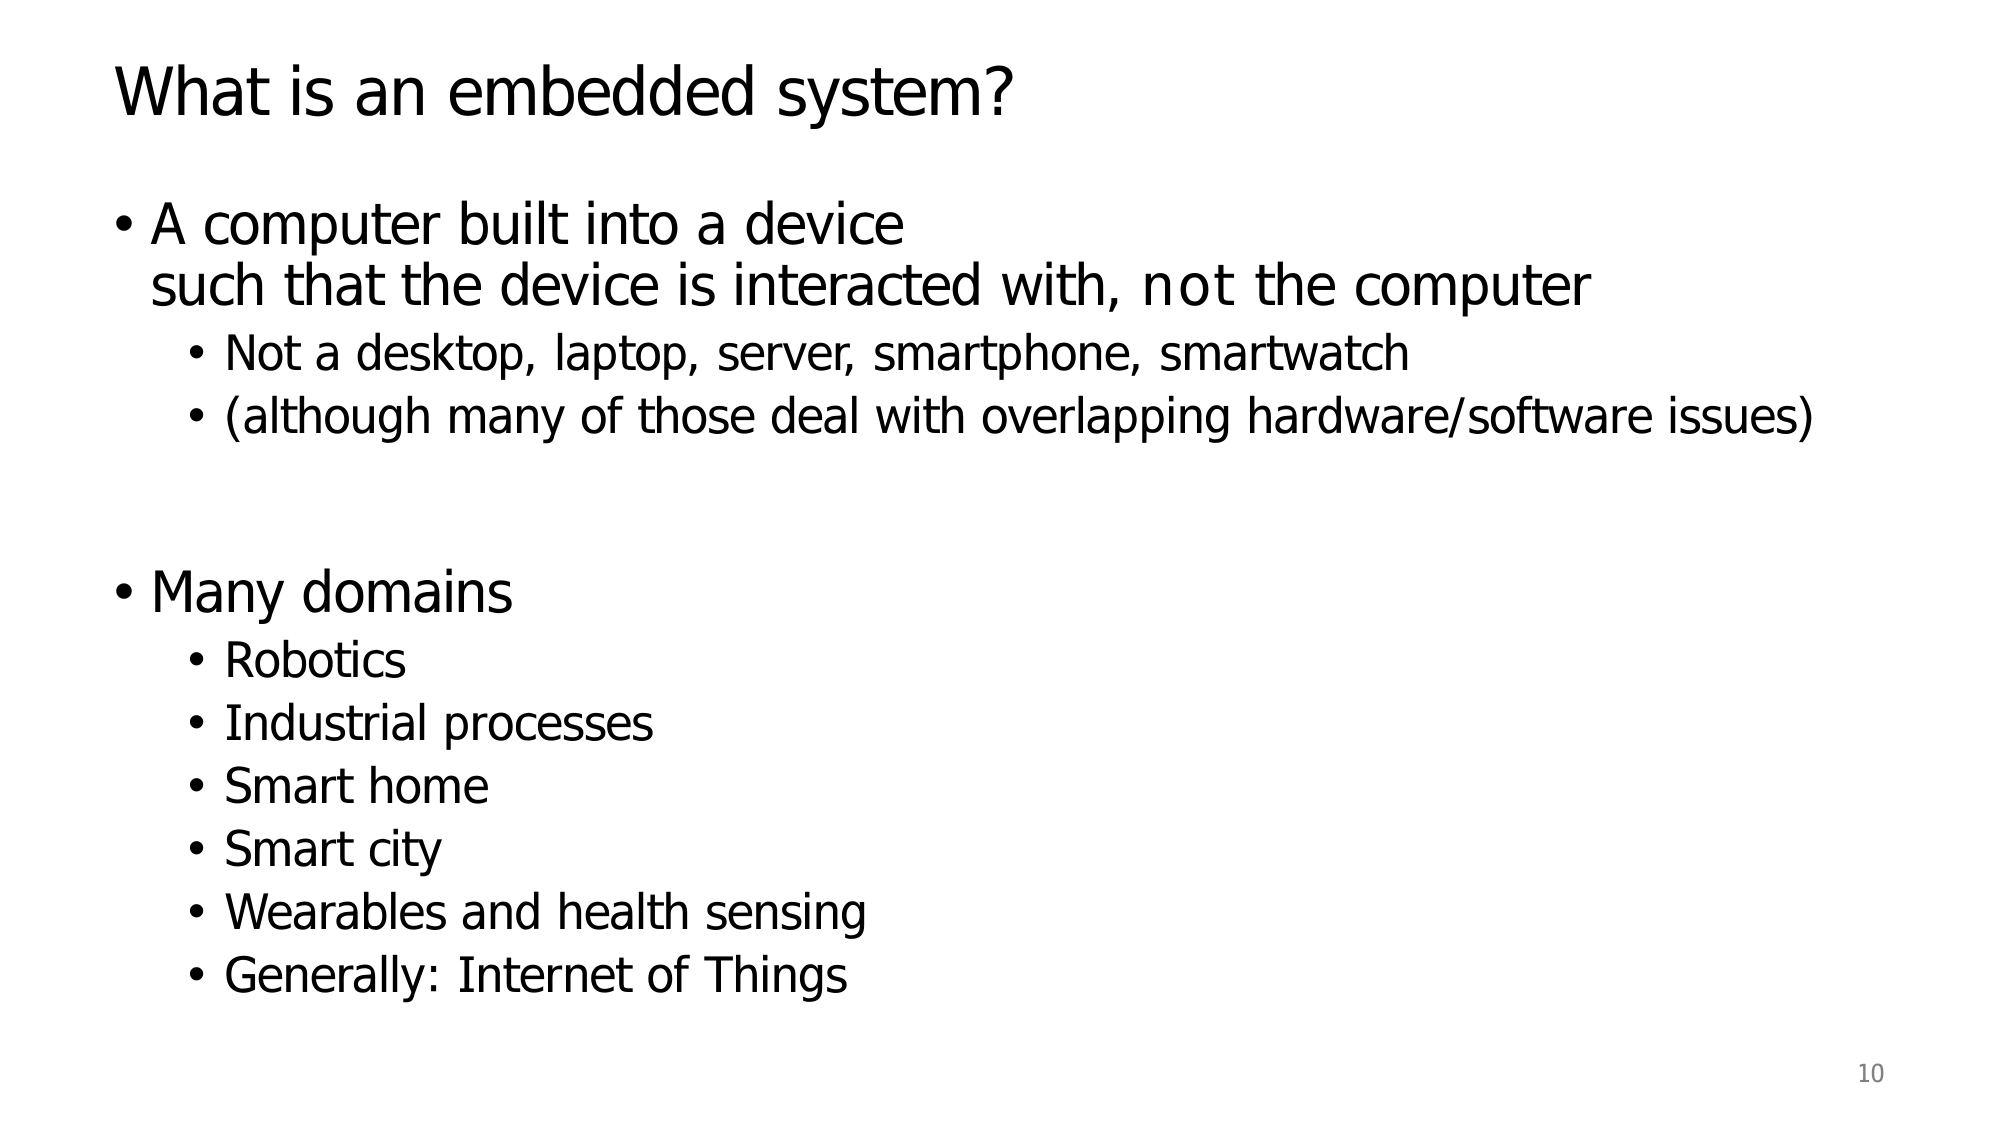

# What is an embedded system?
A computer built into a device
such that the device is interacted with, not the computer
Not a desktop, laptop, server, smartphone, smartwatch
(although many of those deal with overlapping hardware/software issues)

Many domains
Robotics
Industrial processes
Smart home
Smart city
Wearables and health sensing
Generally: Internet of Things
10